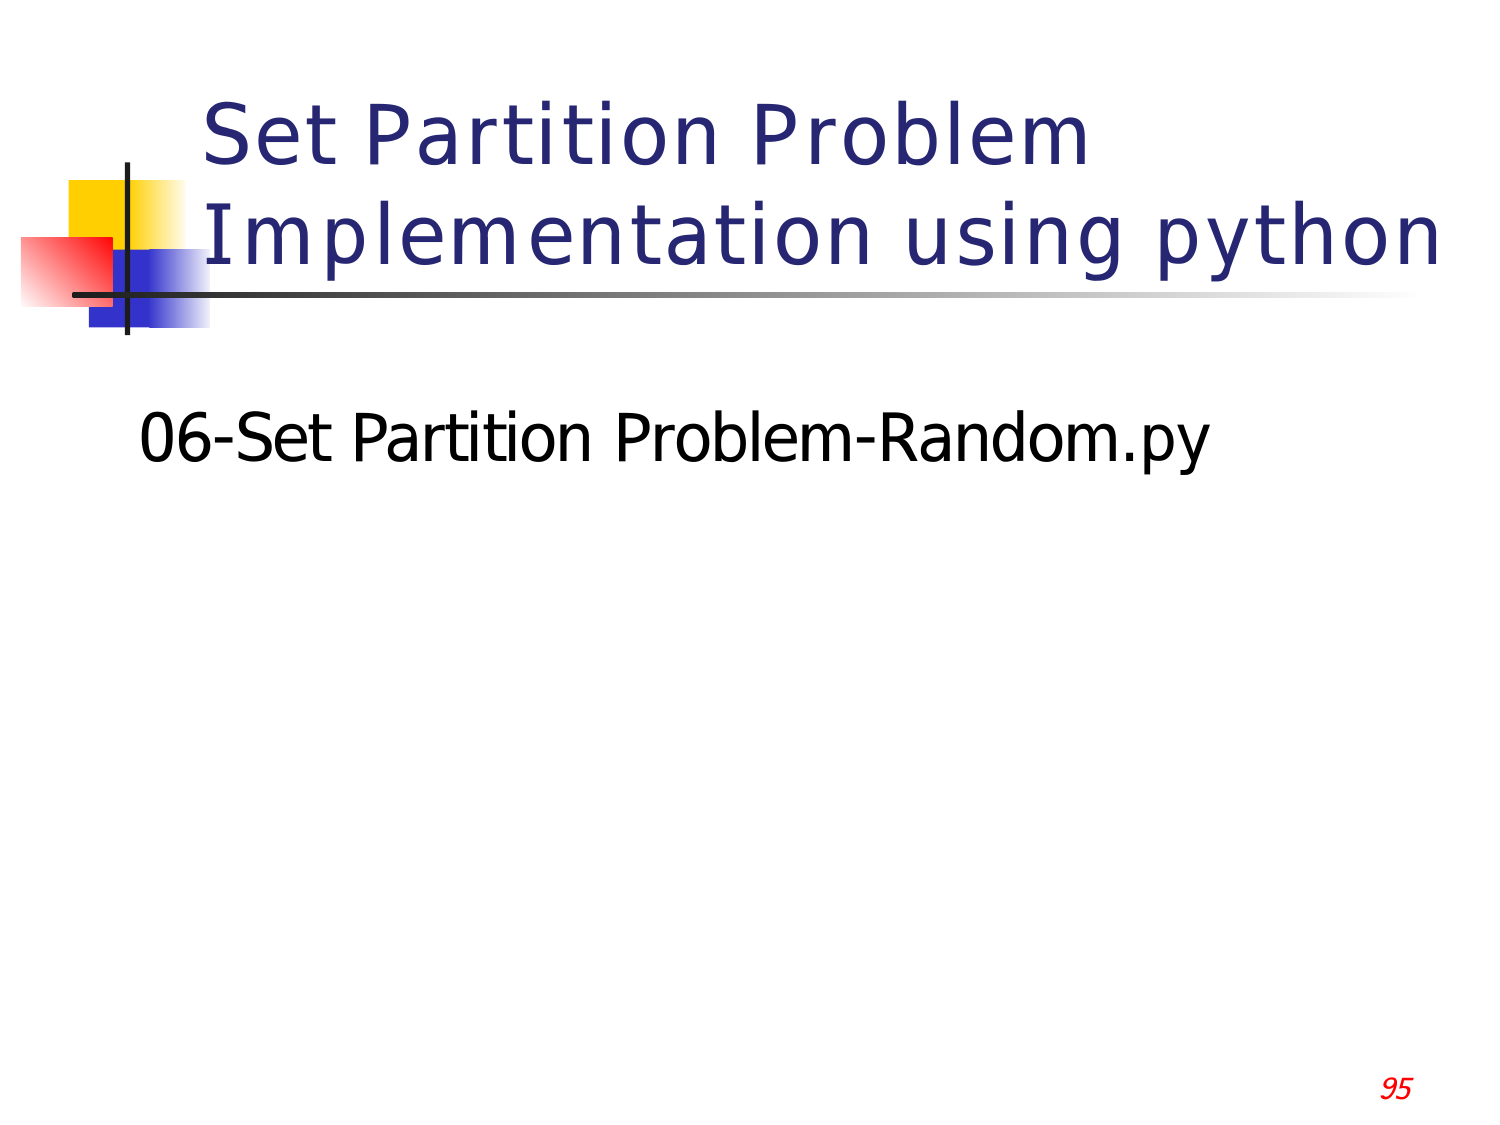

95
# Set Partition Problem Implementation using python
06-Set Partition Problem-Random.py